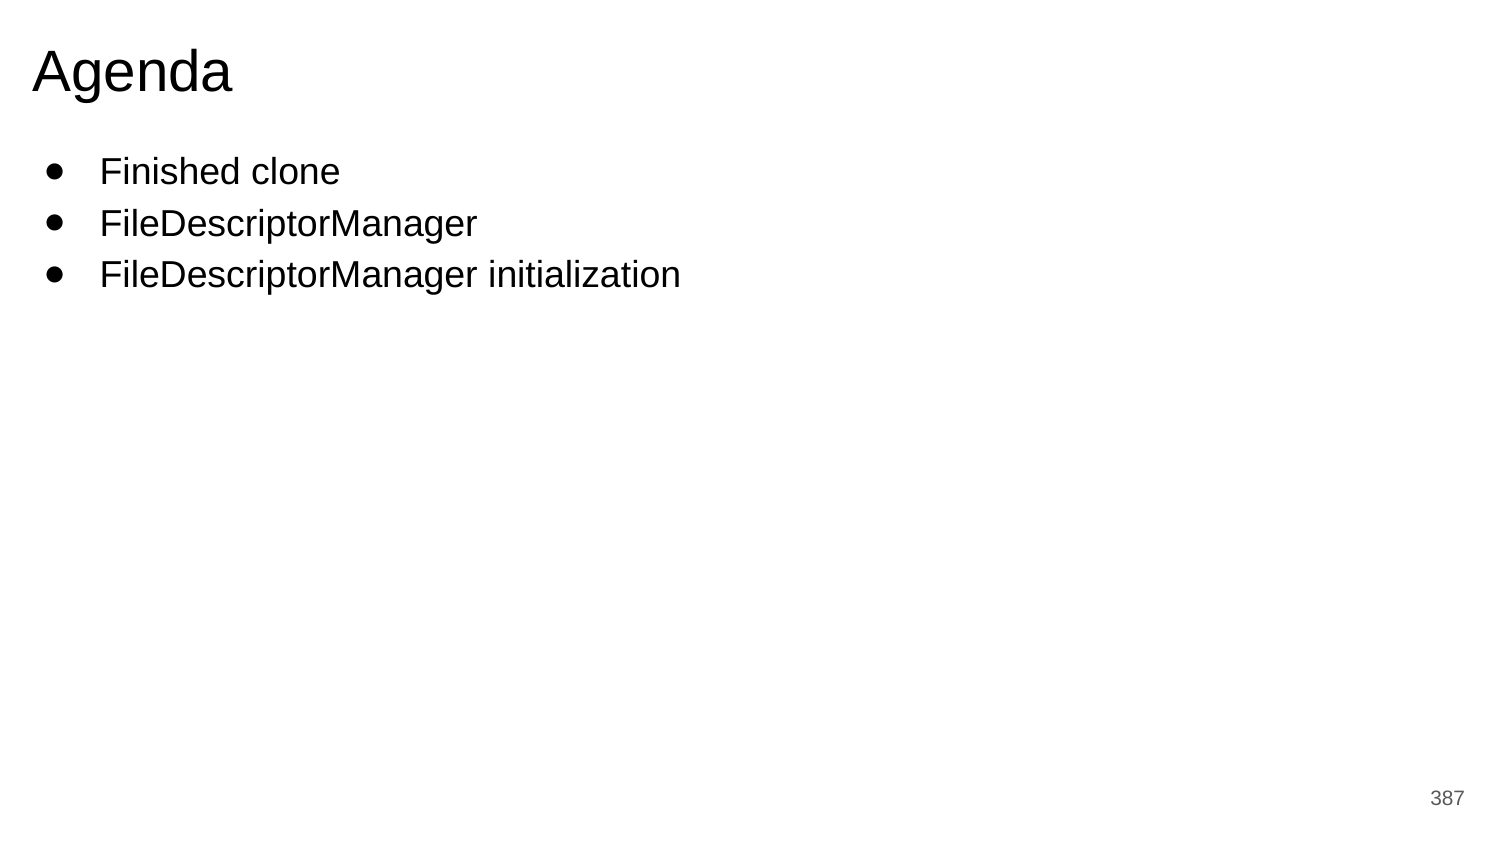

# Agenda
Finished clone
FileDescriptorManager
FileDescriptorManager initialization

387